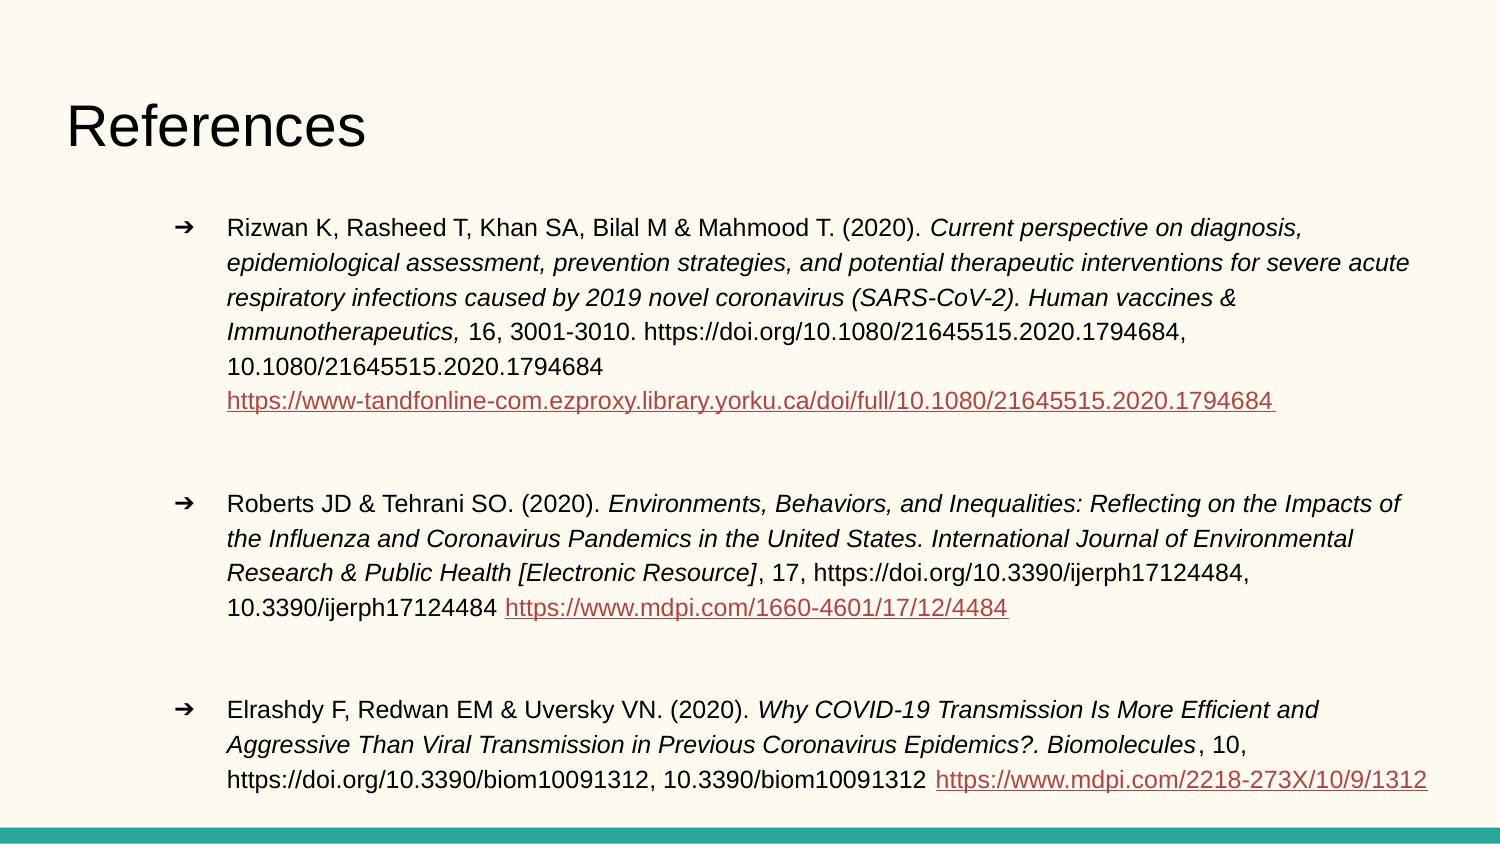

# References
Rizwan K, Rasheed T, Khan SA, Bilal M & Mahmood T. (2020). Current perspective on diagnosis, epidemiological assessment, prevention strategies, and potential therapeutic interventions for severe acute respiratory infections caused by 2019 novel coronavirus (SARS-CoV-2). Human vaccines & Immunotherapeutics, 16, 3001-3010. https://doi.org/10.1080/21645515.2020.1794684, 10.1080/21645515.2020.1794684 https://www-tandfonline-com.ezproxy.library.yorku.ca/doi/full/10.1080/21645515.2020.1794684

Roberts JD & Tehrani SO. (2020). Environments, Behaviors, and Inequalities: Reflecting on the Impacts of the Influenza and Coronavirus Pandemics in the United States. International Journal of Environmental Research & Public Health [Electronic Resource], 17, https://doi.org/10.3390/ijerph17124484, 10.3390/ijerph17124484 https://www.mdpi.com/1660-4601/17/12/4484

Elrashdy F, Redwan EM & Uversky VN. (2020). Why COVID-19 Transmission Is More Efficient and Aggressive Than Viral Transmission in Previous Coronavirus Epidemics?. Biomolecules, 10, https://doi.org/10.3390/biom10091312, 10.3390/biom10091312 https://www.mdpi.com/2218-273X/10/9/1312